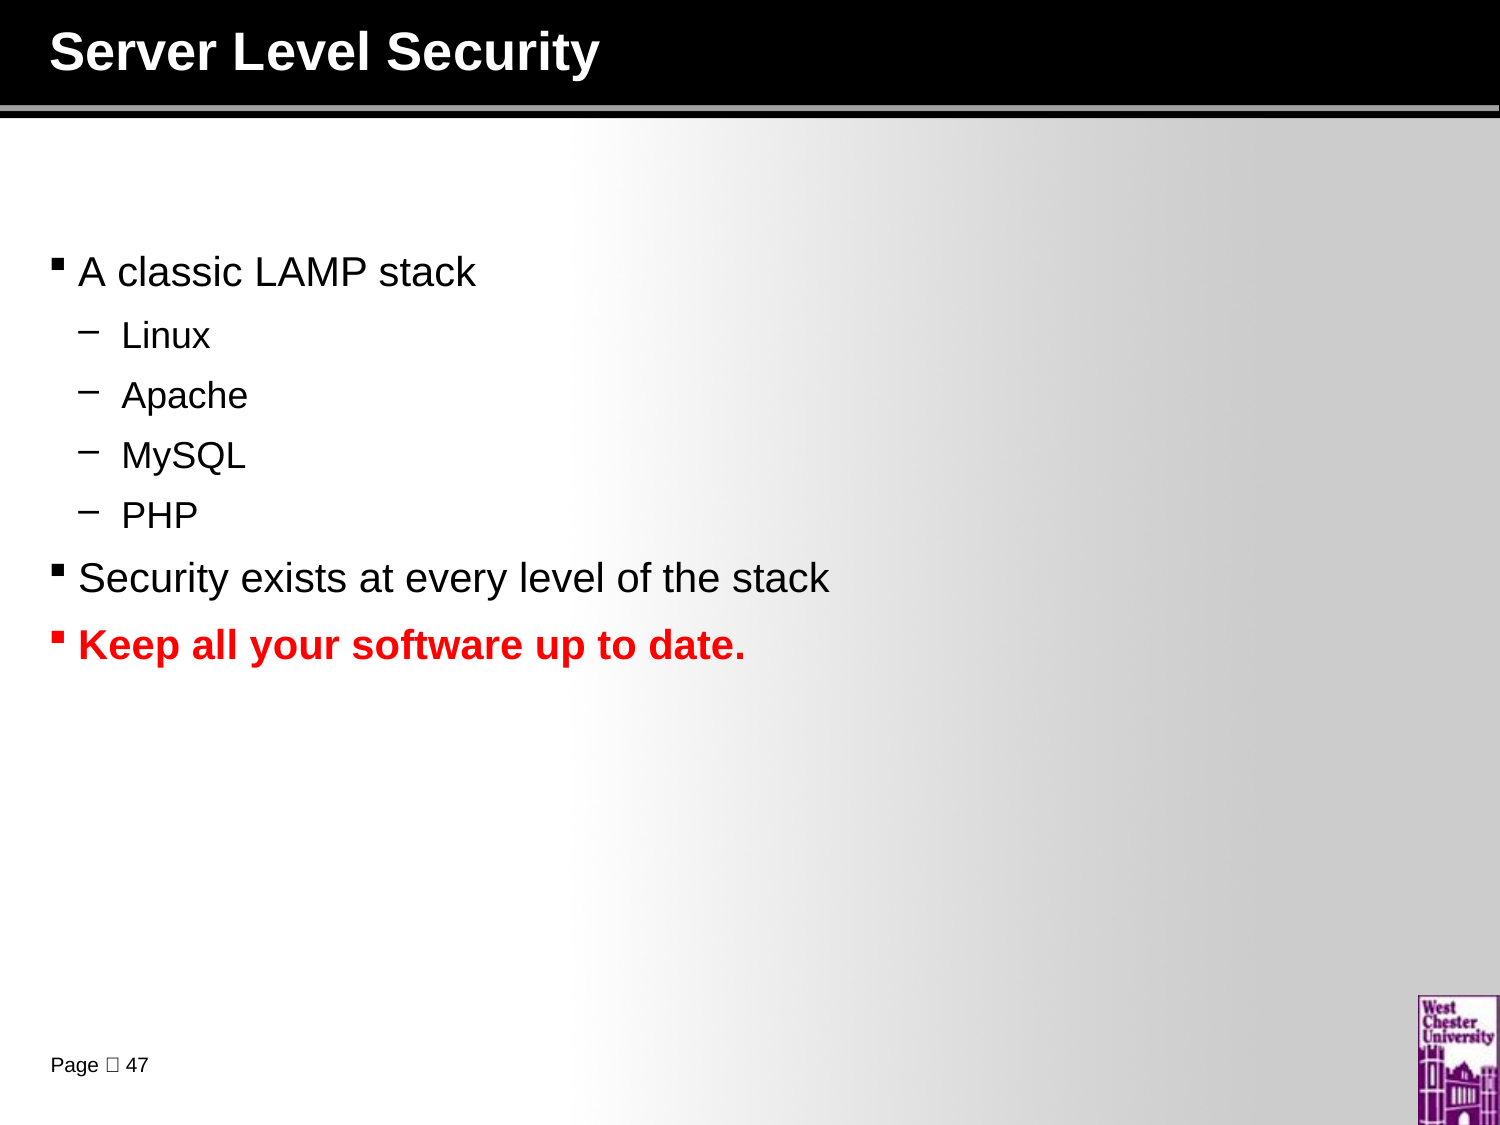

# Server Level Security
A classic LAMP stack
Linux
Apache
MySQL
PHP
Security exists at every level of the stack
Keep all your software up to date.